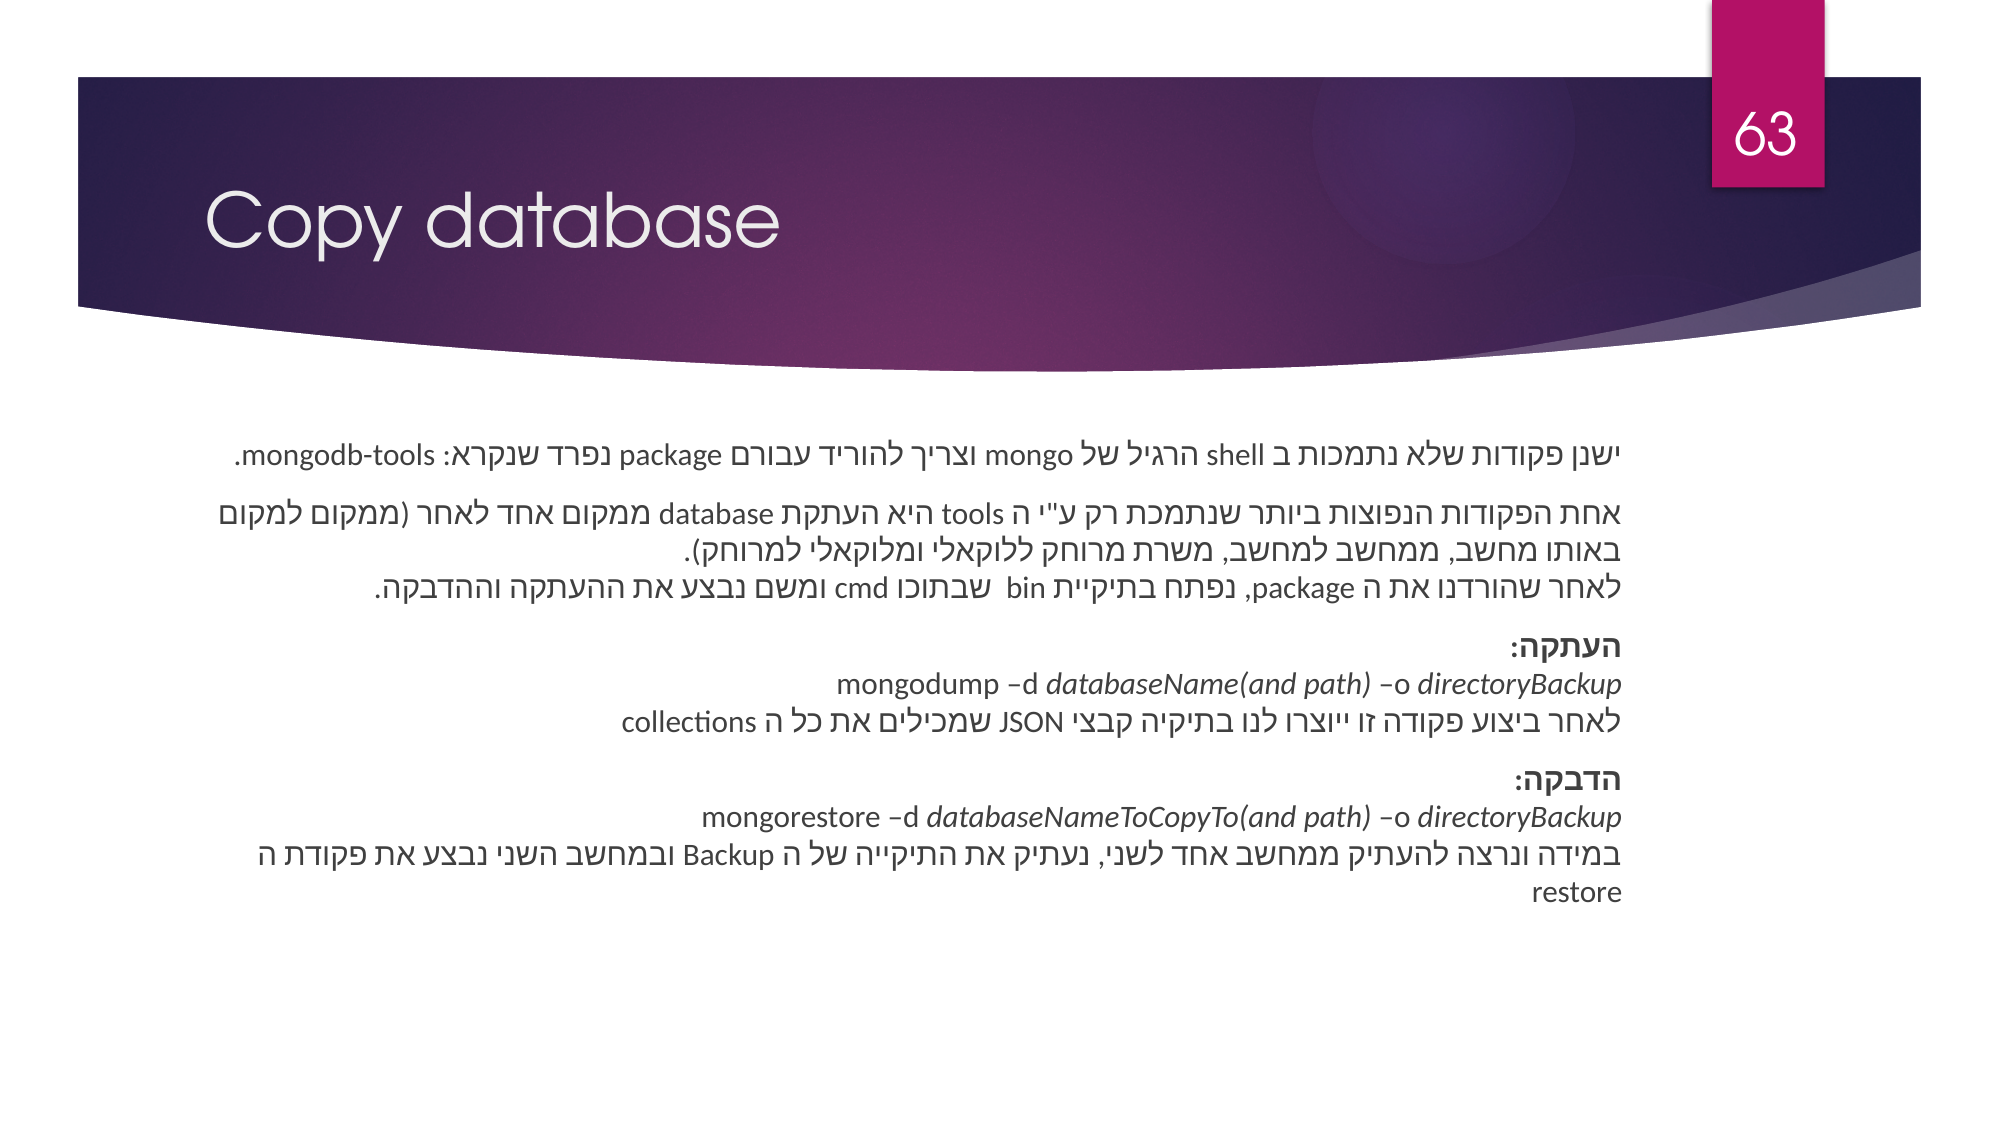

63
# Copy database
ישנן פקודות שלא נתמכות ב shell הרגיל של mongo וצריך להוריד עבורם package נפרד שנקרא: mongodb-tools.
אחת הפקודות הנפוצות ביותר שנתמכת רק ע"י ה tools היא העתקת database ממקום אחד לאחר (ממקום למקום באותו מחשב, ממחשב למחשב, משרת מרוחק ללוקאלי ומלוקאלי למרוחק).
לאחר שהורדנו את ה package, נפתח בתיקיית bin  שבתוכו cmd ומשם נבצע את ההעתקה וההדבקה.
העתקה:
mongodump –d databaseName(and path) –o directoryBackup
לאחר ביצוע פקודה זו ייוצרו לנו בתיקיה קבצי JSON שמכילים את כל ה collections
הדבקה:
mongorestore –d databaseNameToCopyTo(and path) –o directoryBackup
במידה ונרצה להעתיק ממחשב אחד לשני, נעתיק את התיקייה של ה Backup ובמחשב השני נבצע את פקודת ה restore